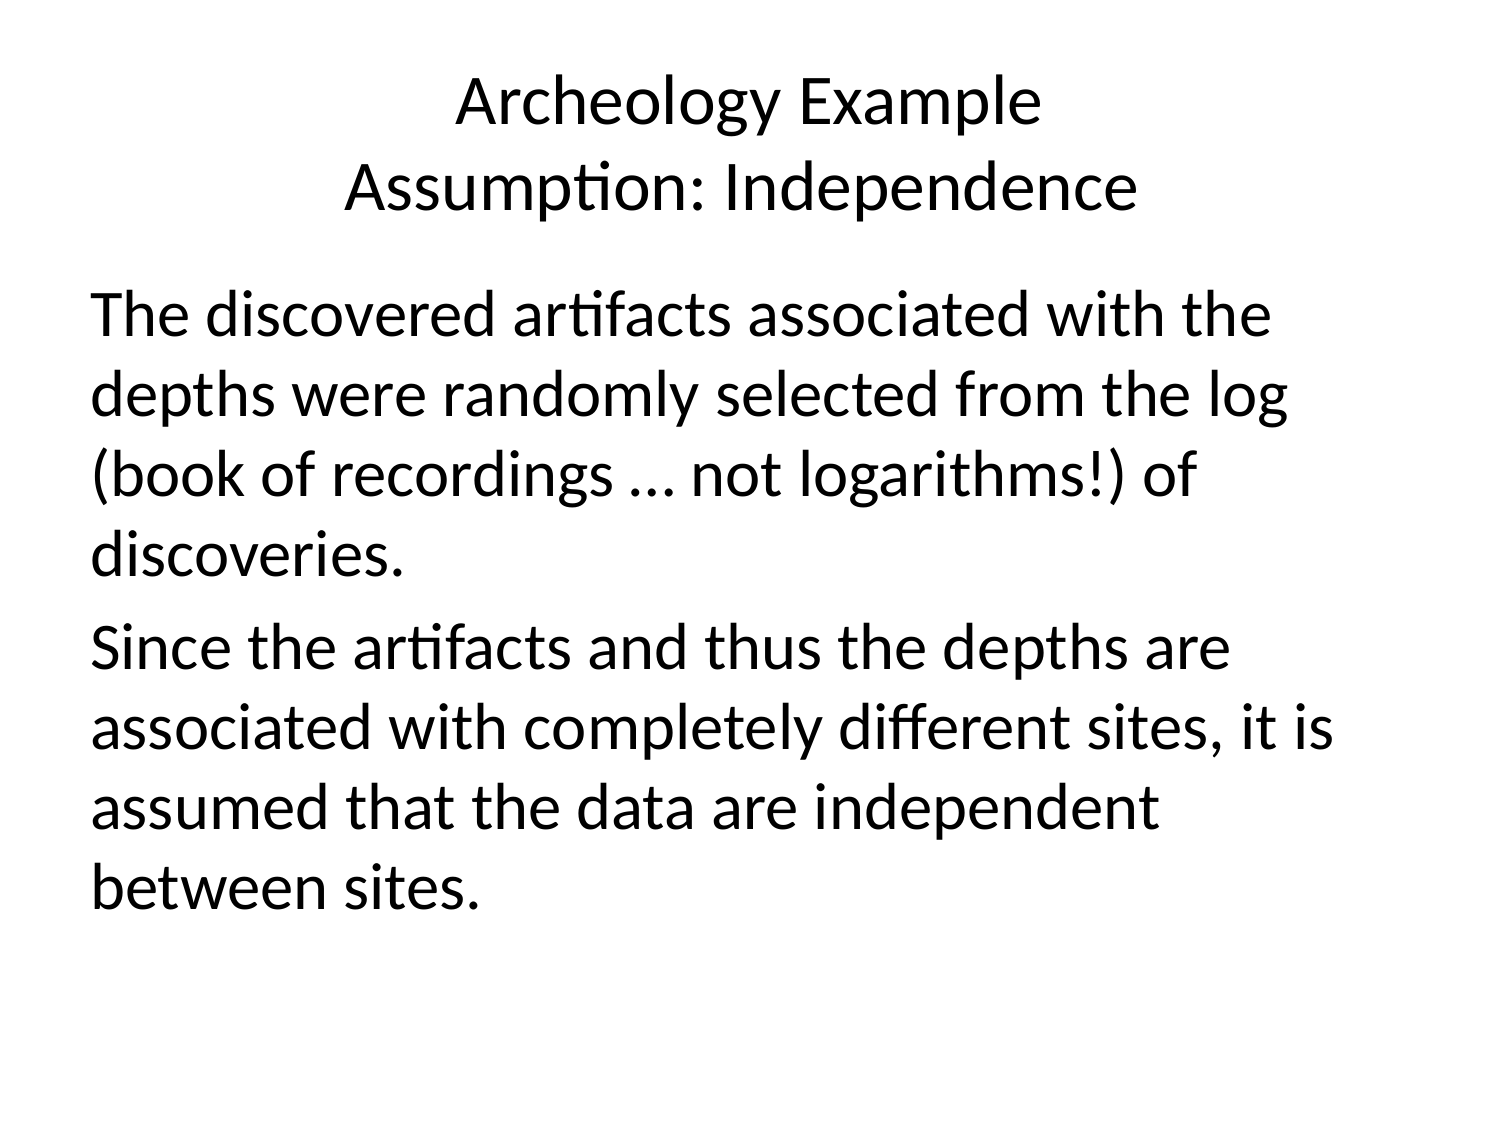

# Archeology Example Assumption: Independence
The discovered artifacts associated with the depths were randomly selected from the log (book of recordings … not logarithms!) of  discoveries.
Since the artifacts and thus the depths are associated with completely different sites, it is assumed that the data are independent between sites.